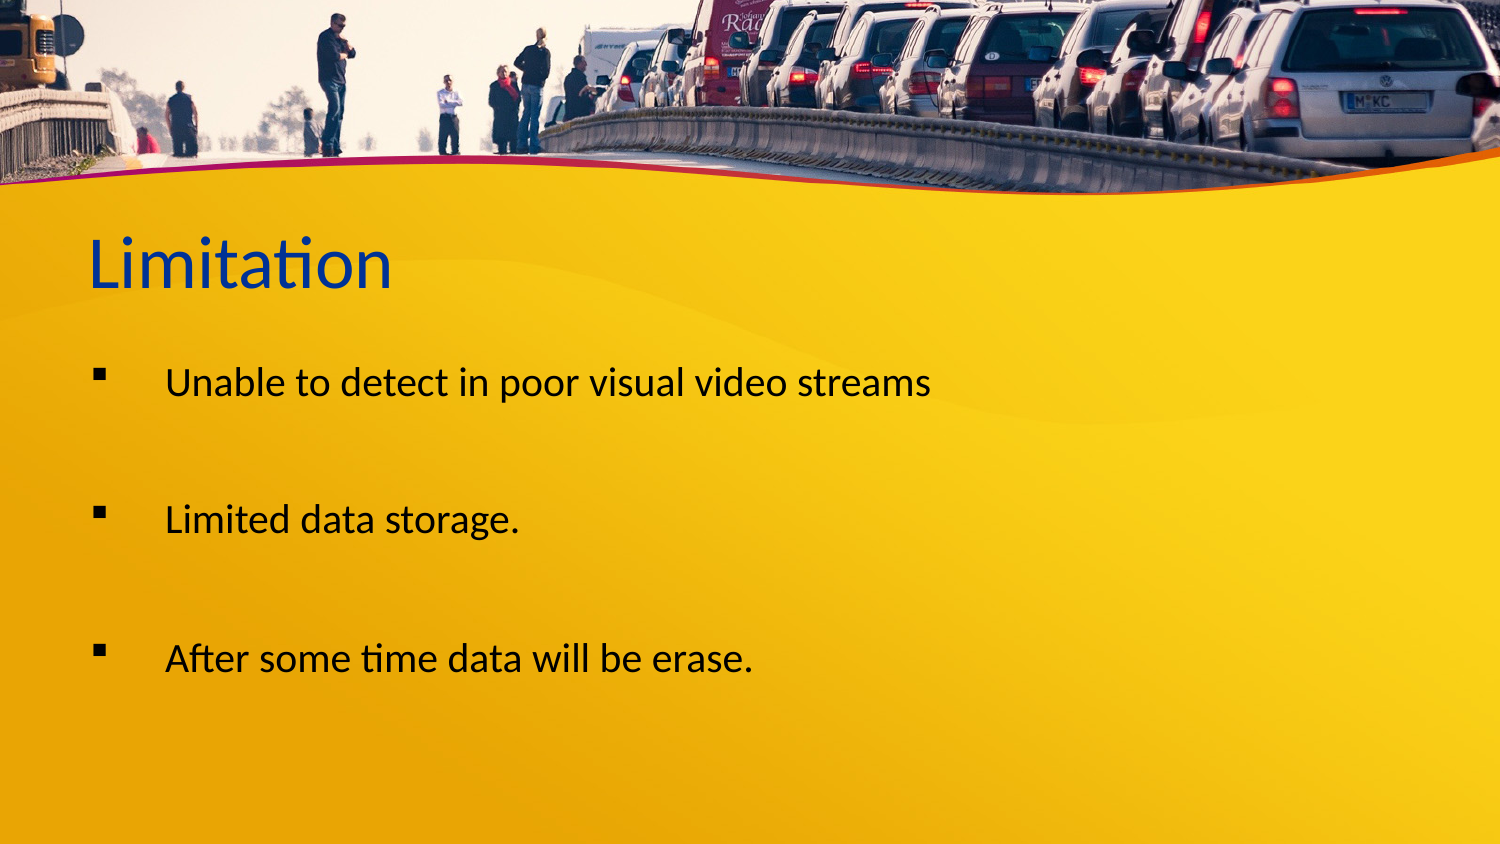

# Limitation
Unable to detect in poor visual video streams

Limited data storage.

After some time data will be erase.